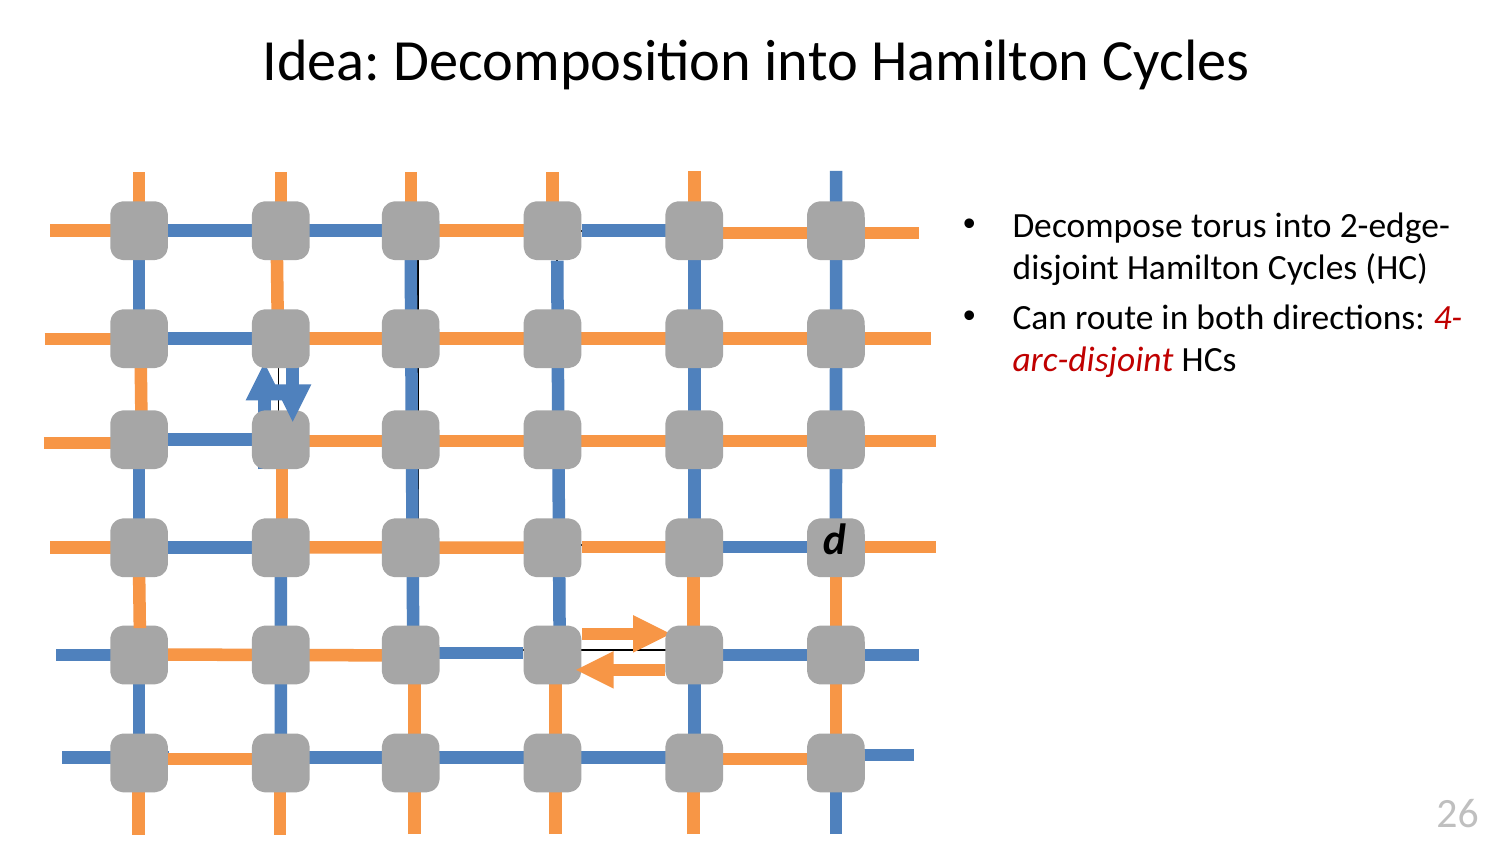

# Idea: Decomposition into Hamilton Cycles
Decompose torus into 2-edge-disjoint Hamilton Cycles (HC)
Can route in both directions: 4-arc-disjoint HCs

3-resilient routing to destination d:
go along 1st directed HC, if hit failure, reverse direction
if again failure switch to 2nd HC, if again failure reverse direction
No more failures possible!

|  |  |  |  |  |
| --- | --- | --- | --- | --- |
|  |  |  |  |  |
|  |  |  |  |  |
|  |  |  |  |  |
|  |  |  |  |  |

d

26